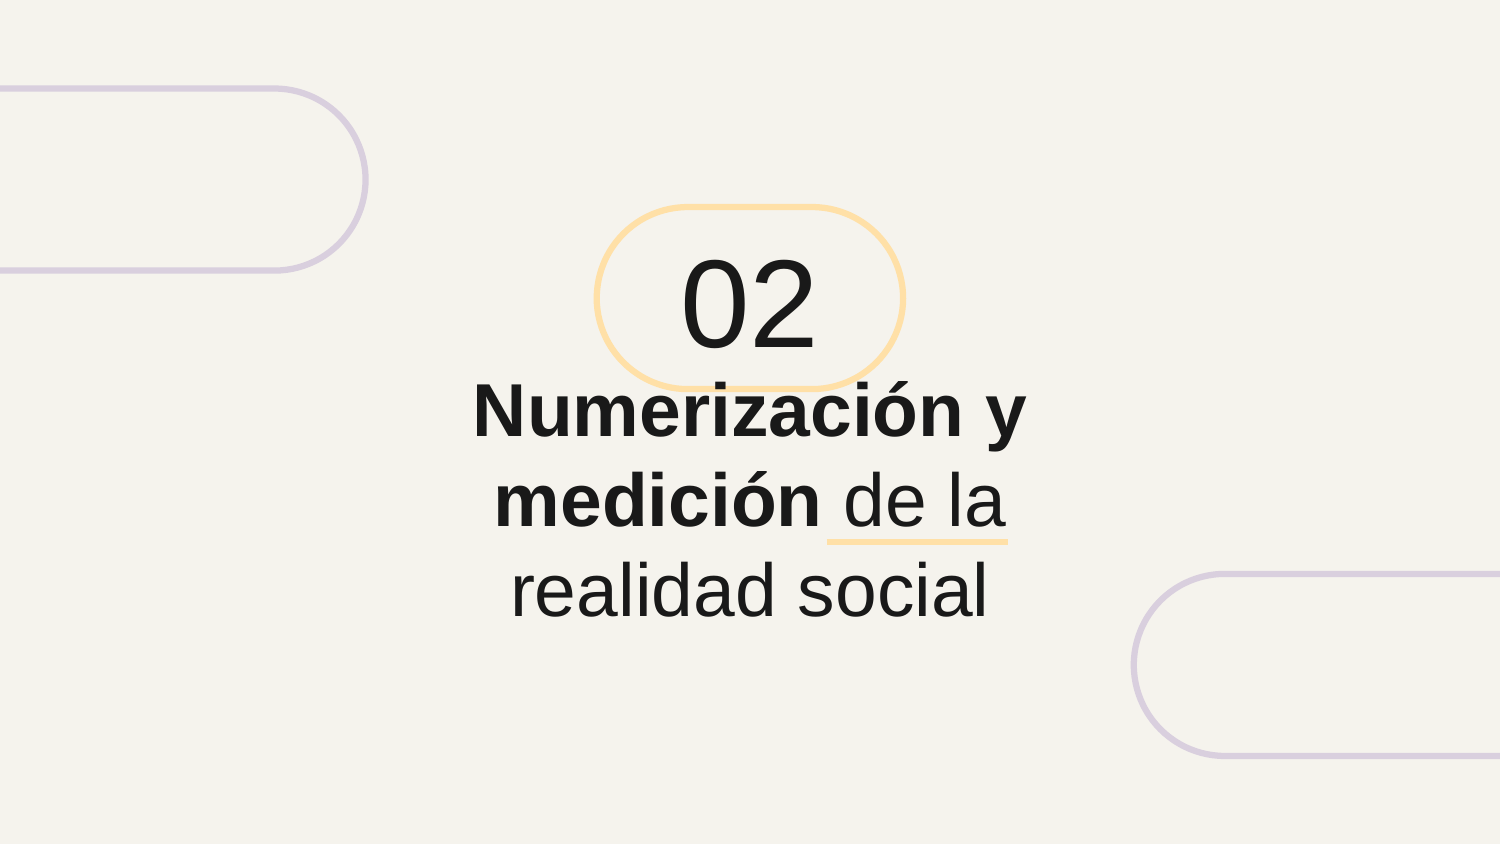

02

# Numerización y medición de la realidad social